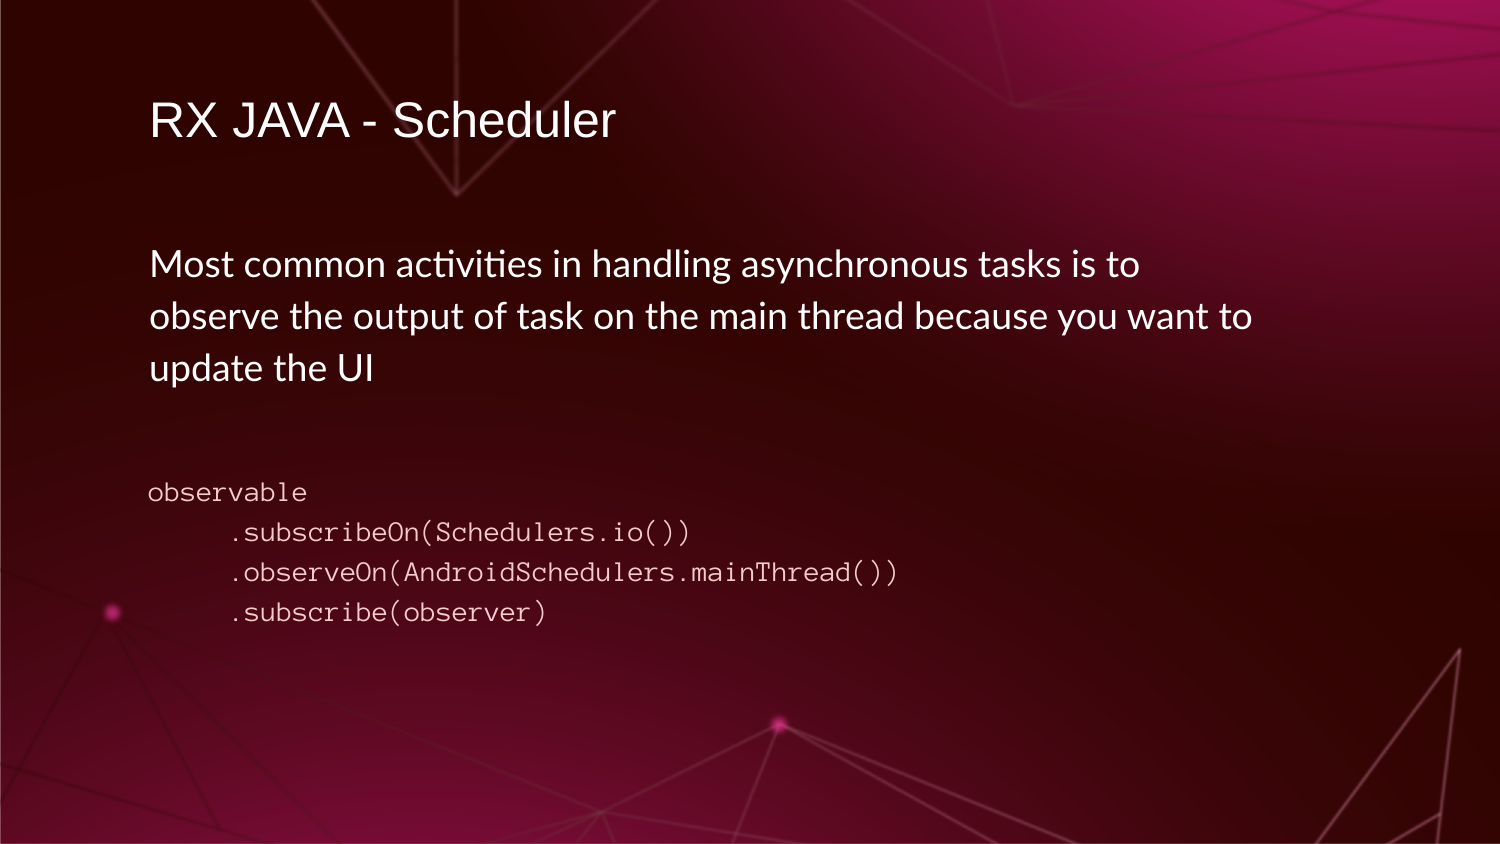

# RX JAVA - Scheduler
Most common activities in handling asynchronous tasks is to observe the output of task on the main thread because you want to update the UI
observable
     .subscribeOn(Schedulers.io())
     .observeOn(AndroidSchedulers.mainThread())
     .subscribe(observer)